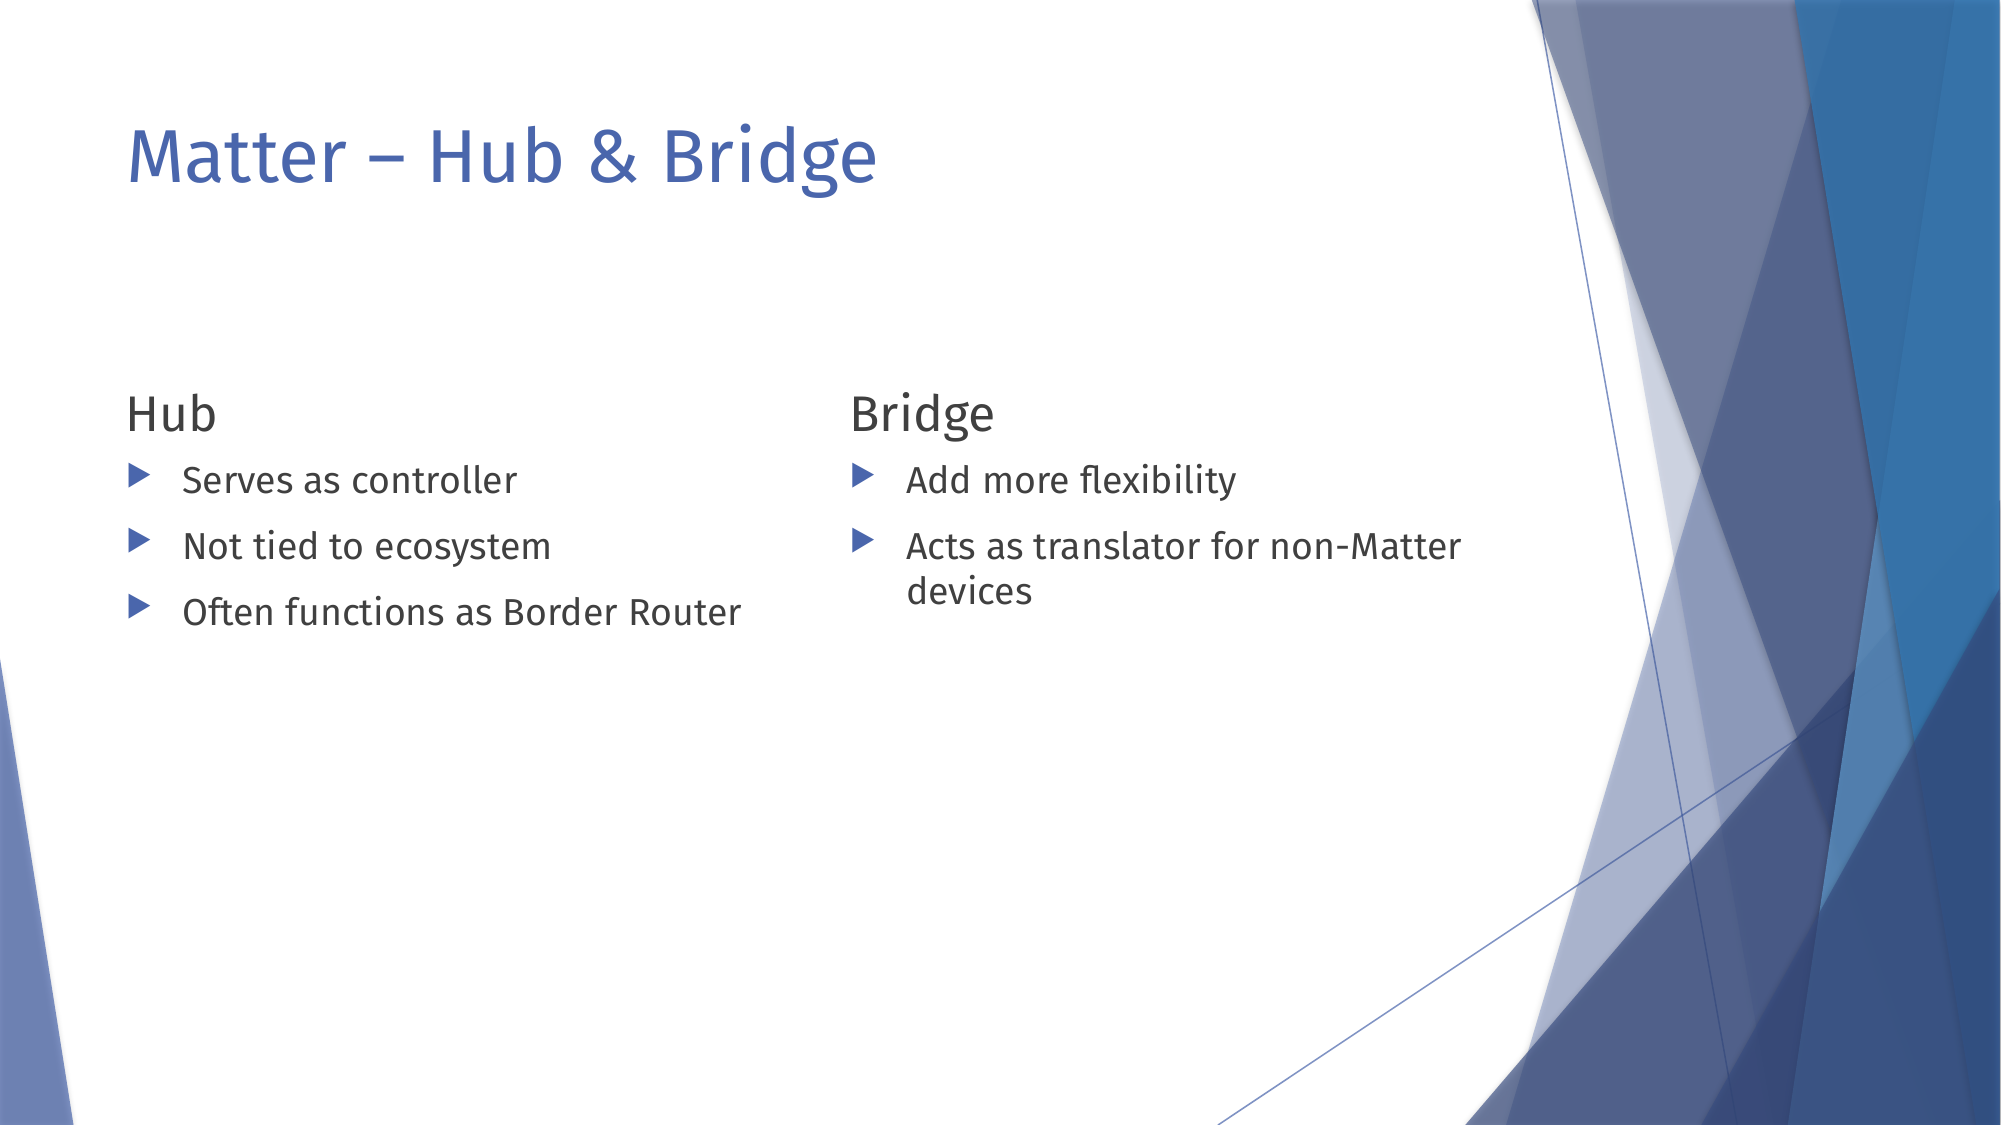

# Matter – Hub & Bridge
Hub
Bridge
Serves as controller
Not tied to ecosystem
Often functions as Border Router
Add more flexibility
Acts as translator for non-Matter devices